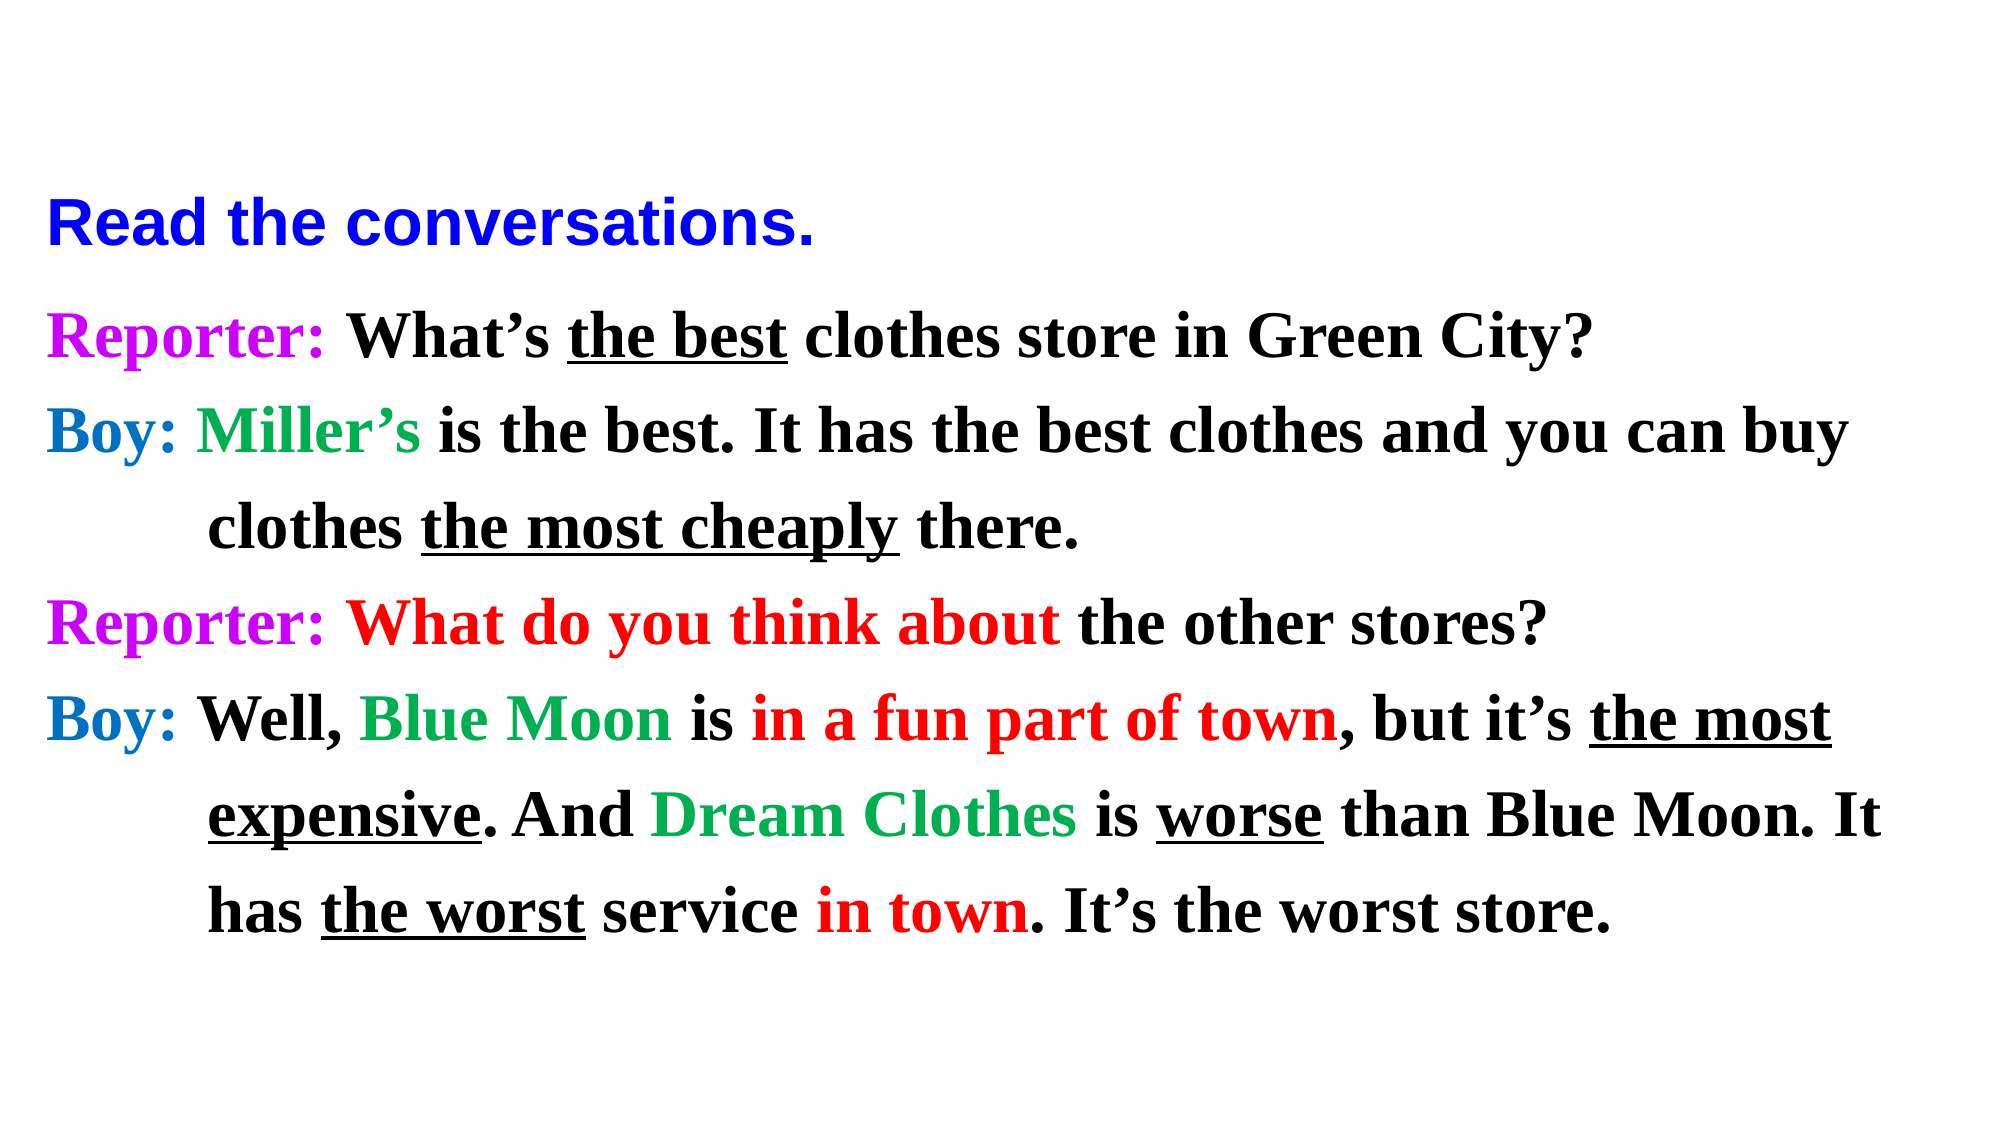

Read the conversations.
Reporter: What’s the best clothes store in Green City?
Boy: Miller’s is the best. It has the best clothes and you can buy clothes the most cheaply there.
Reporter: What do you think about the other stores?
Boy: Well, Blue Moon is in a fun part of town, but it’s the most expensive. And Dream Clothes is worse than Blue Moon. It has the worst service in town. It’s the worst store.